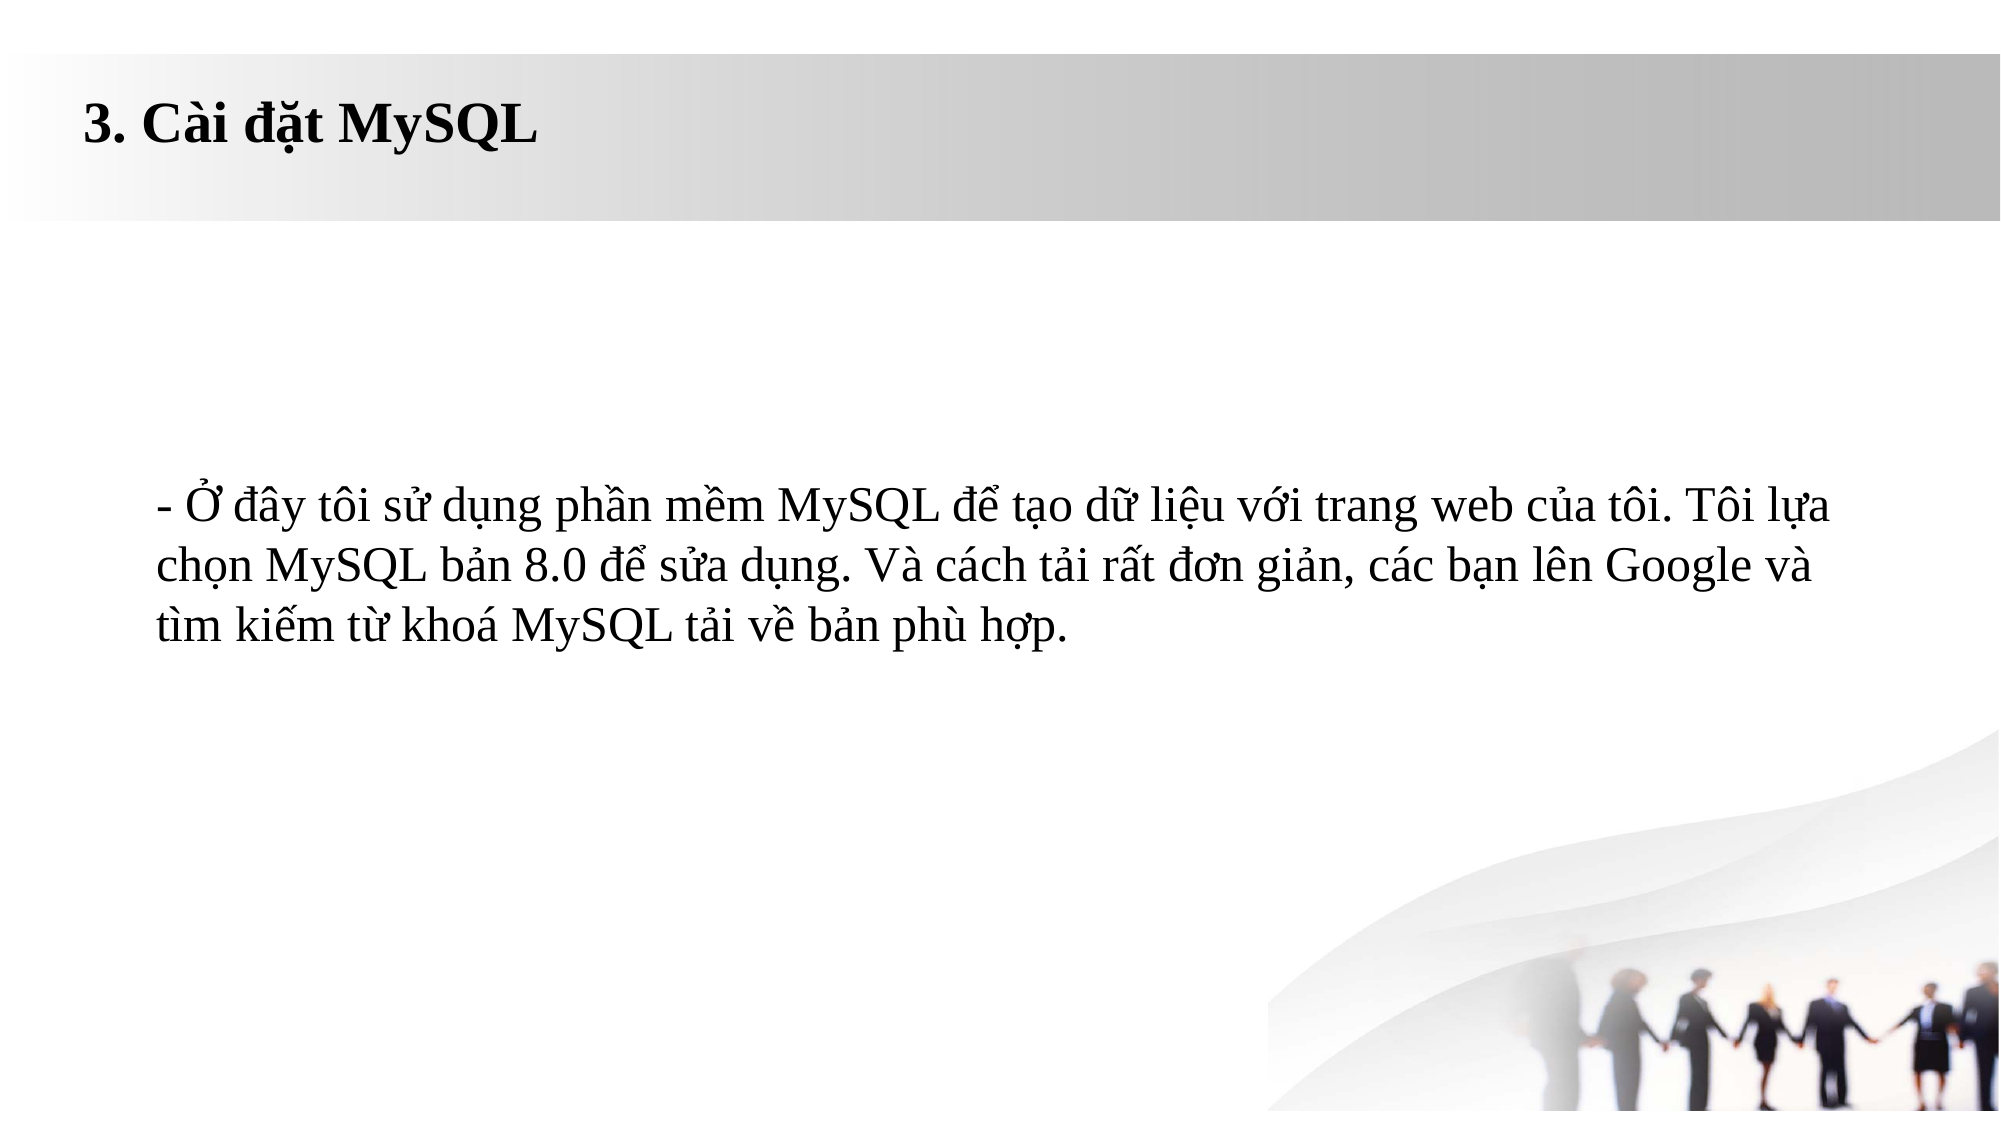

3. Cài đặt MySQL
- Ở đây tôi sử dụng phần mềm MySQL để tạo dữ liệu với trang web của tôi. Tôi lựa chọn MySQL bản 8.0 để sửa dụng. Và cách tải rất đơn giản, các bạn lên Google và tìm kiếm từ khoá MySQL tải về bản phù hợp.